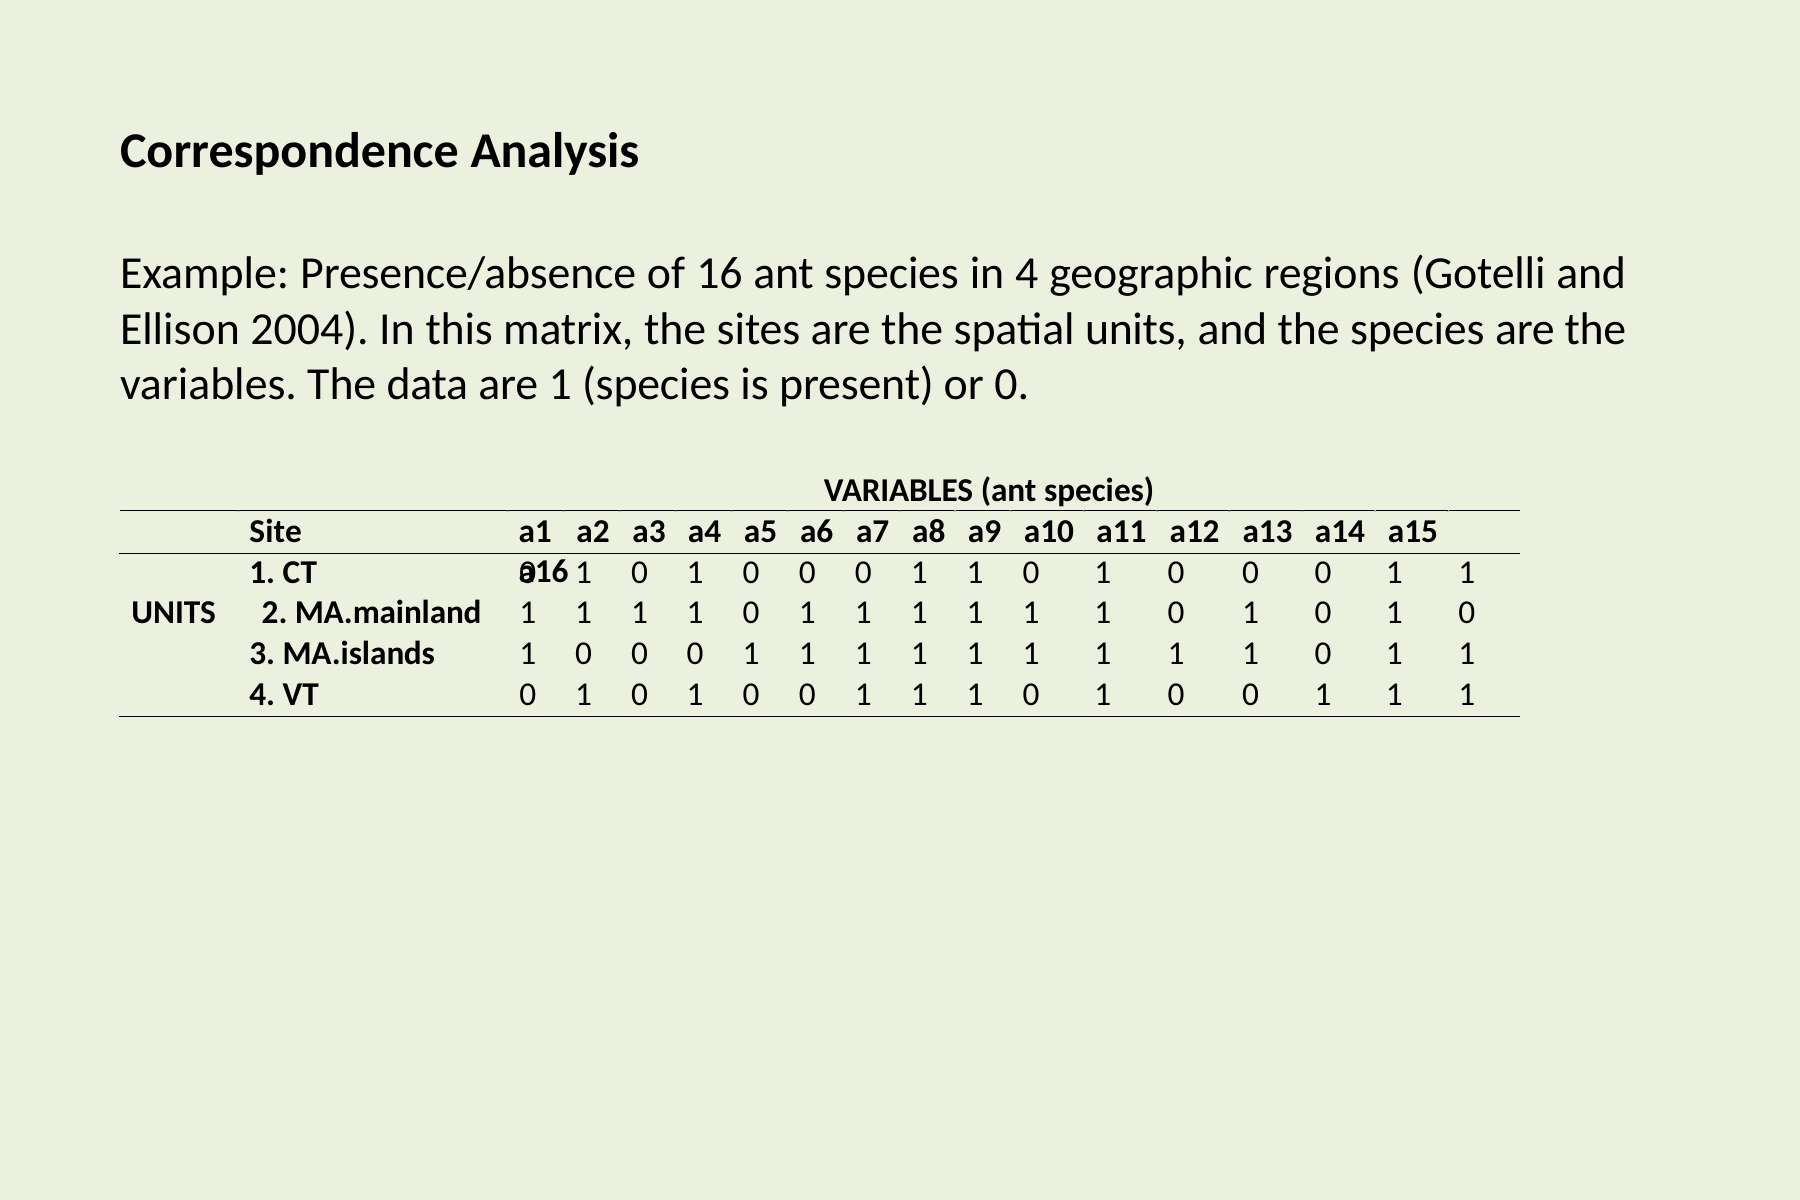

# Correspondence Analysis
Example: Presence/absence of 16 ant species in 4 geographic regions (Gotelli and  Ellison 2004). In this matrix, the sites are the spatial units, and the species are the  variables. The data are 1 (species is present) or 0.
VARIABLES (ant species)
a1	a2	a3	a4	a5	a6	a7	a8	a9	a10	a11	a12	a13	a14	a15	a16
Site

| 1. CT | 0 1 0 1 0 0 0 1 1 0 | 1 | 0 | 0 | 0 | 1 | 1 |
| --- | --- | --- | --- | --- | --- | --- | --- |
| UNITS 2. MA.mainland | 1 1 1 1 0 1 1 1 1 1 | 1 | 0 | 1 | 0 | 1 | 0 |
| 3. MA.islands | 1 0 0 0 1 1 1 1 1 1 | 1 | 1 | 1 | 0 | 1 | 1 |
| 4. VT | 0 1 0 1 0 0 1 1 1 0 | 1 | 0 | 0 | 1 | 1 | 1 |